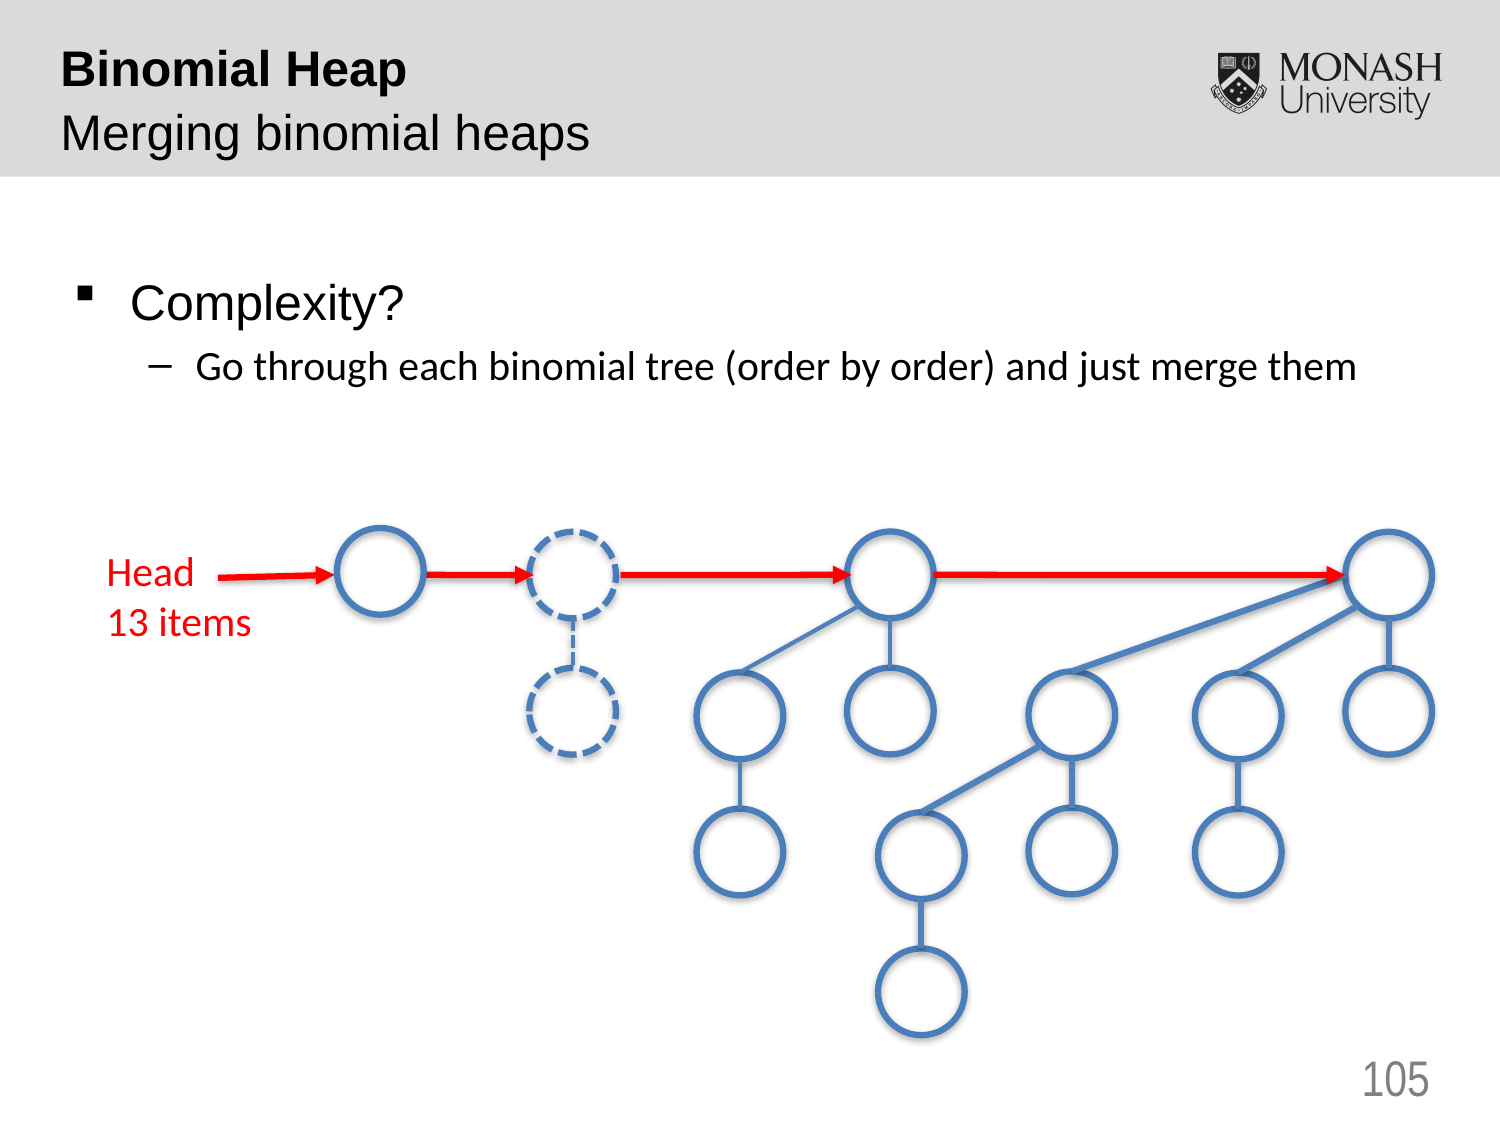

Binomial Heap
Merging binomial heaps
Complexity?
Go through each binomial tree (order by order) and just merge them

Head
13 items